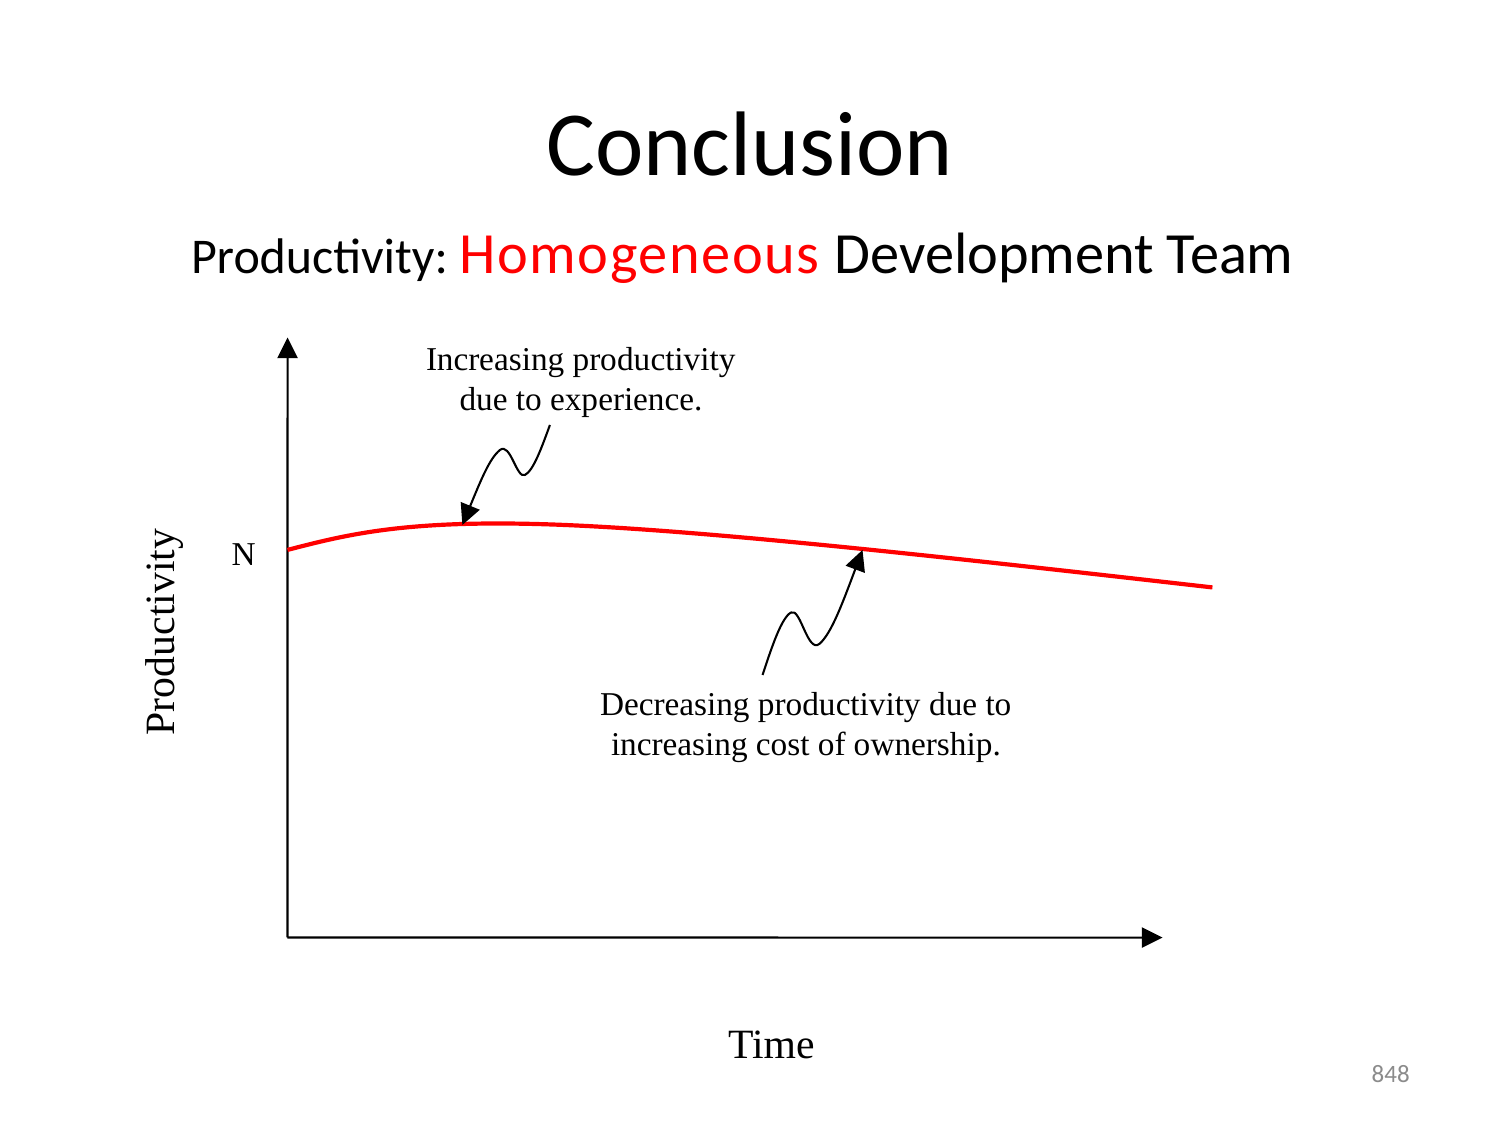

# Conclusion
  Productivity: Homogeneous Development Team

Increasing productivity due to experience.

N

Productivity
Decreasing productivity due to increasing cost of ownership.

Time
848